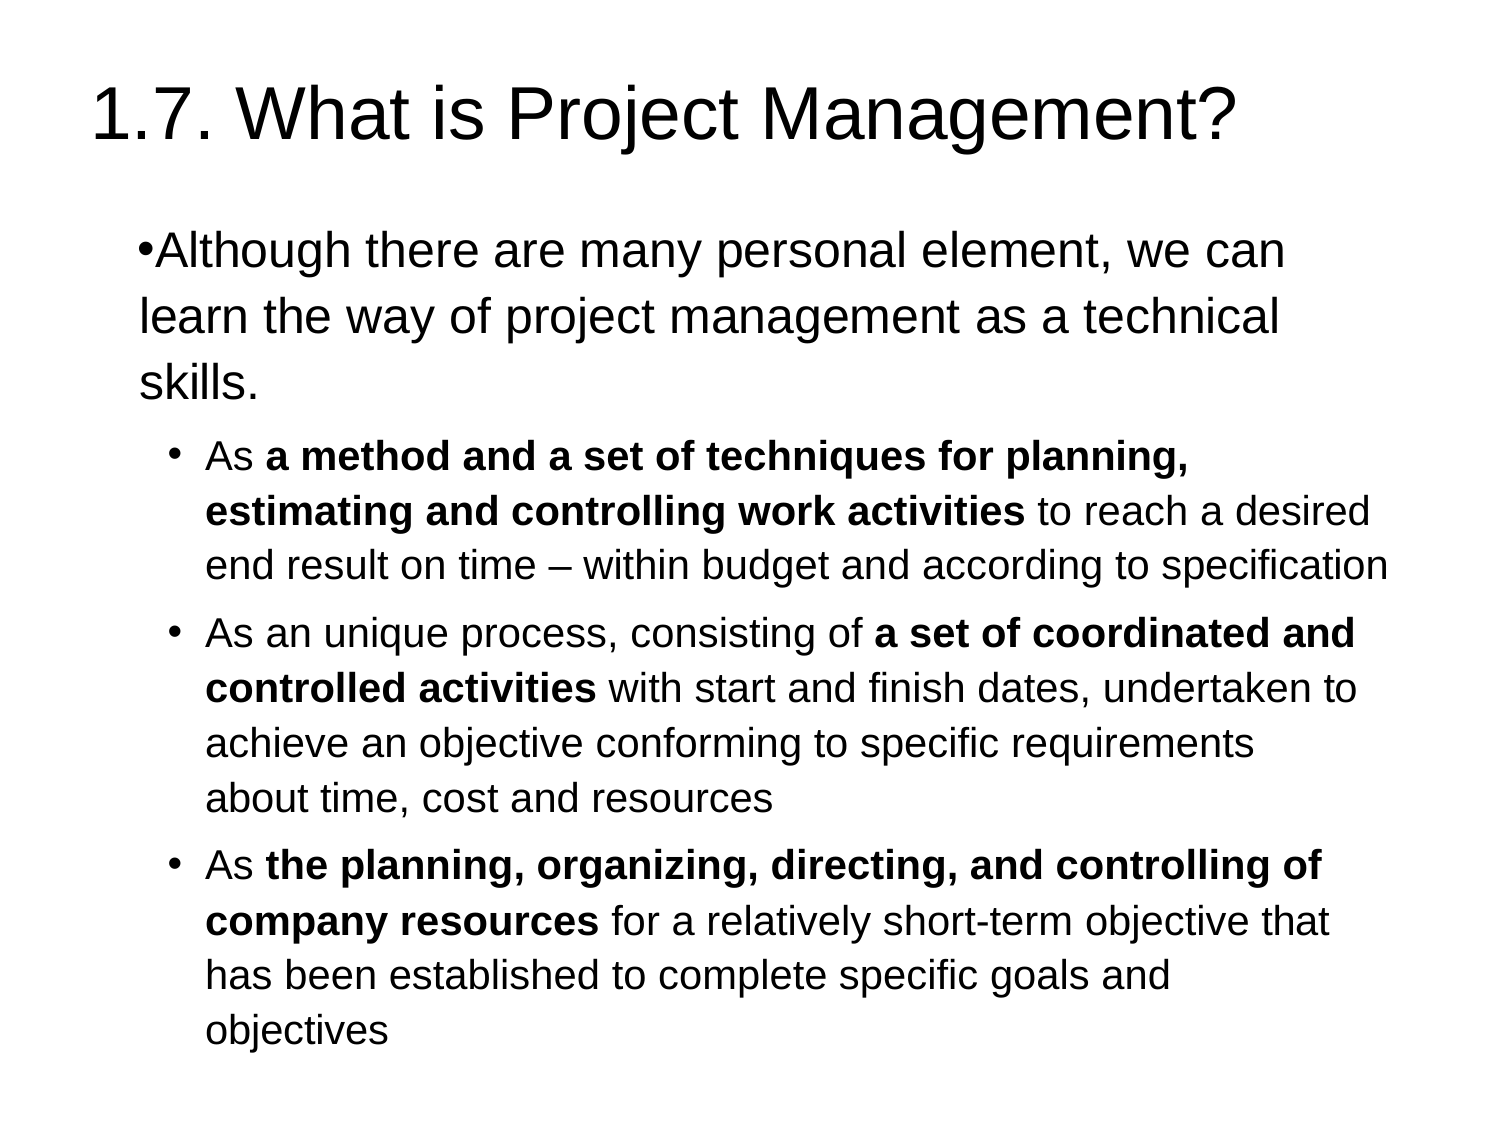

# 1.7. What is Project Management?
Although there are many personal element, we can learn the way of project management as a technical skills.
As a method and a set of techniques for planning, estimating and controlling work activities to reach a desired end result on time – within budget and according to specification
As an unique process, consisting of a set of coordinated and controlled activities with start and finish dates, undertaken to achieve an objective conforming to specific requirements about time, cost and resources
As the planning, organizing, directing, and controlling of company resources for a relatively short-term objective that has been established to complete specific goals and objectives